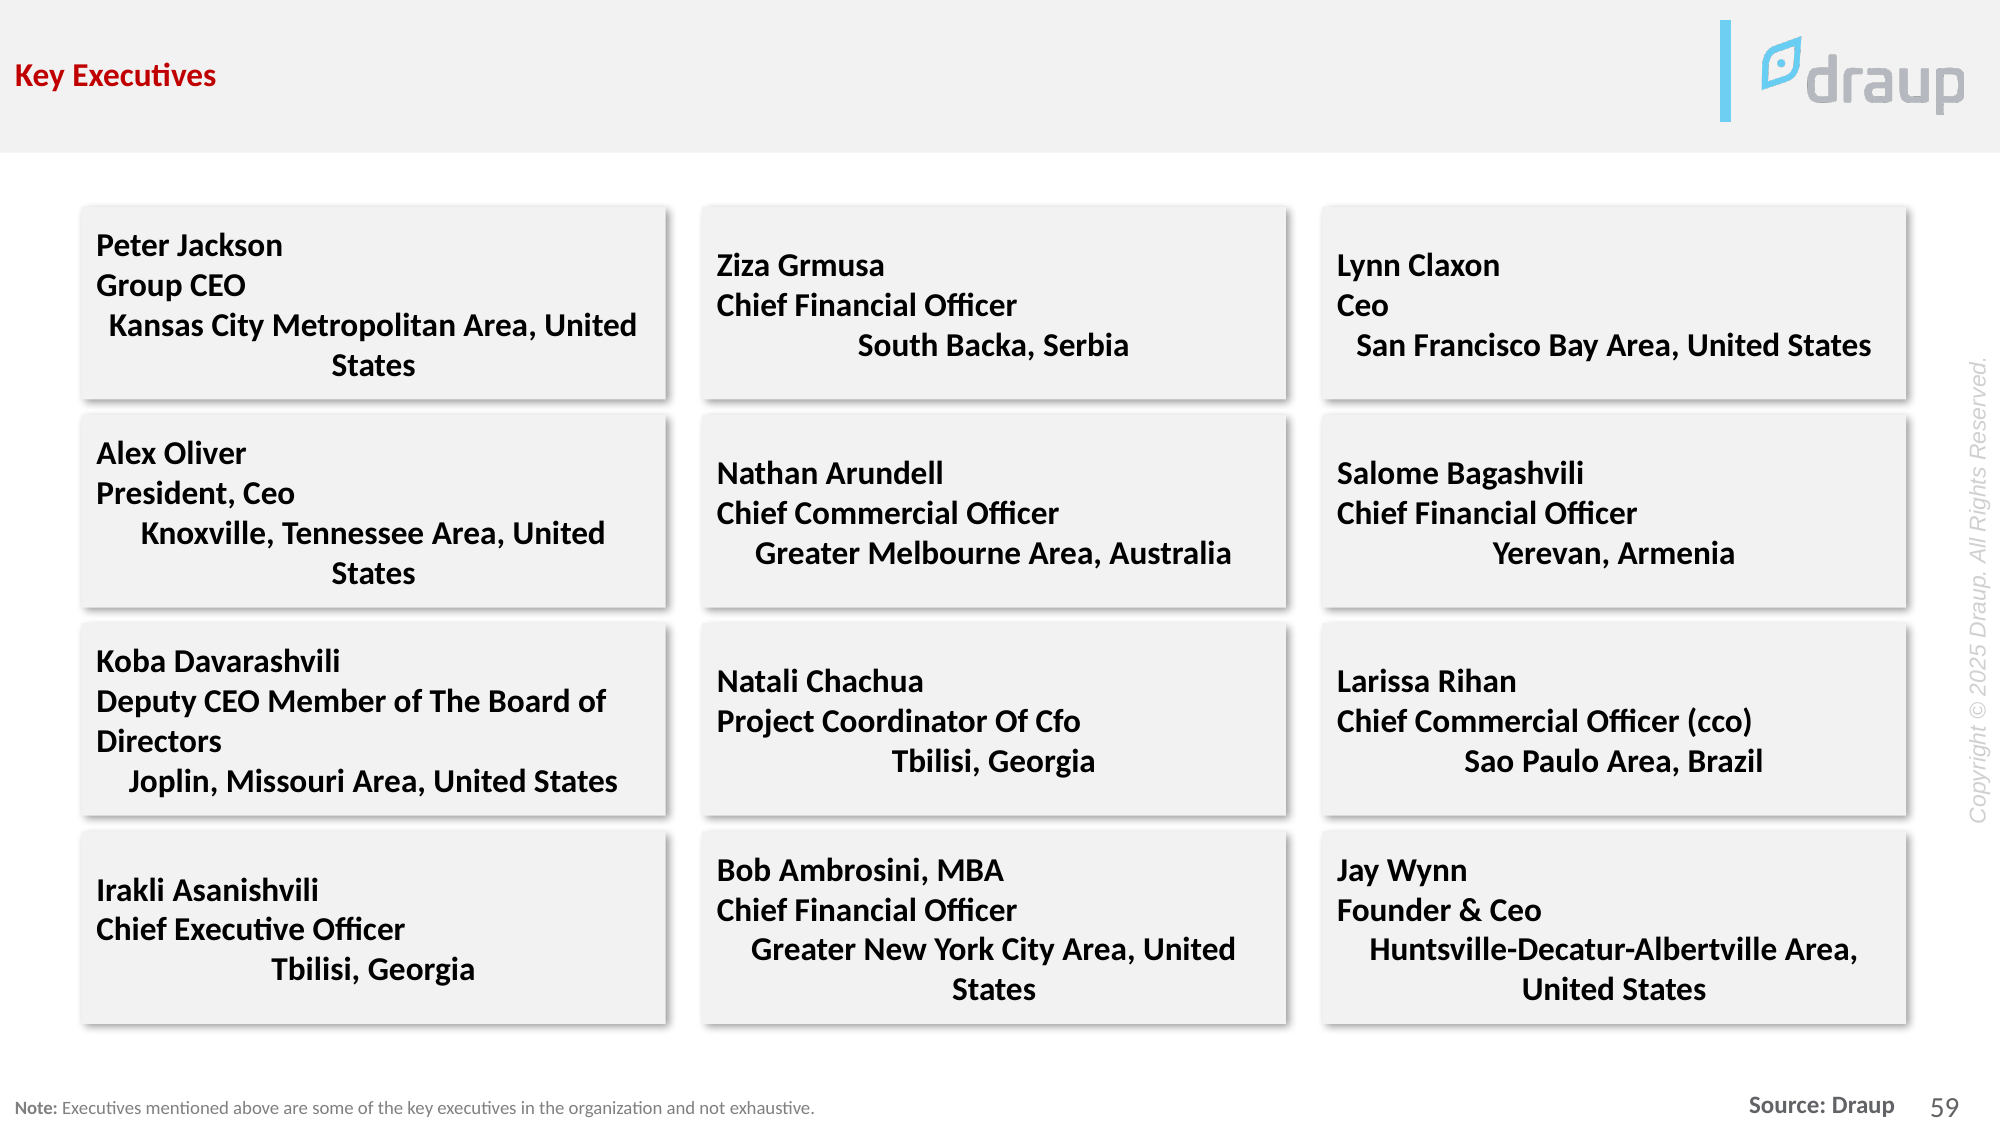

Key Executives
Peter Jackson
Group CEO
Kansas City Metropolitan Area, United States
Ziza Grmusa
Chief Financial Officer
South Backa, Serbia
Lynn Claxon
Ceo
San Francisco Bay Area, United States
Alex Oliver
President, Ceo
Knoxville, Tennessee Area, United States
Nathan Arundell
Chief Commercial Officer
Greater Melbourne Area, Australia
Salome Bagashvili
Chief Financial Officer
Yerevan, Armenia
Koba Davarashvili
Deputy CEO Member of The Board of Directors
Joplin, Missouri Area, United States
Natali Chachua
Project Coordinator Of Cfo
Tbilisi, Georgia
Larissa Rihan
Chief Commercial Officer (cco)
Sao Paulo Area, Brazil
Irakli Asanishvili
Chief Executive Officer
Tbilisi, Georgia
Bob Ambrosini, MBA
Chief Financial Officer
Greater New York City Area, United States
Jay Wynn
Founder & Ceo
Huntsville-Decatur-Albertville Area, United States
Note: Executives mentioned above are some of the key executives in the organization and not exhaustive.